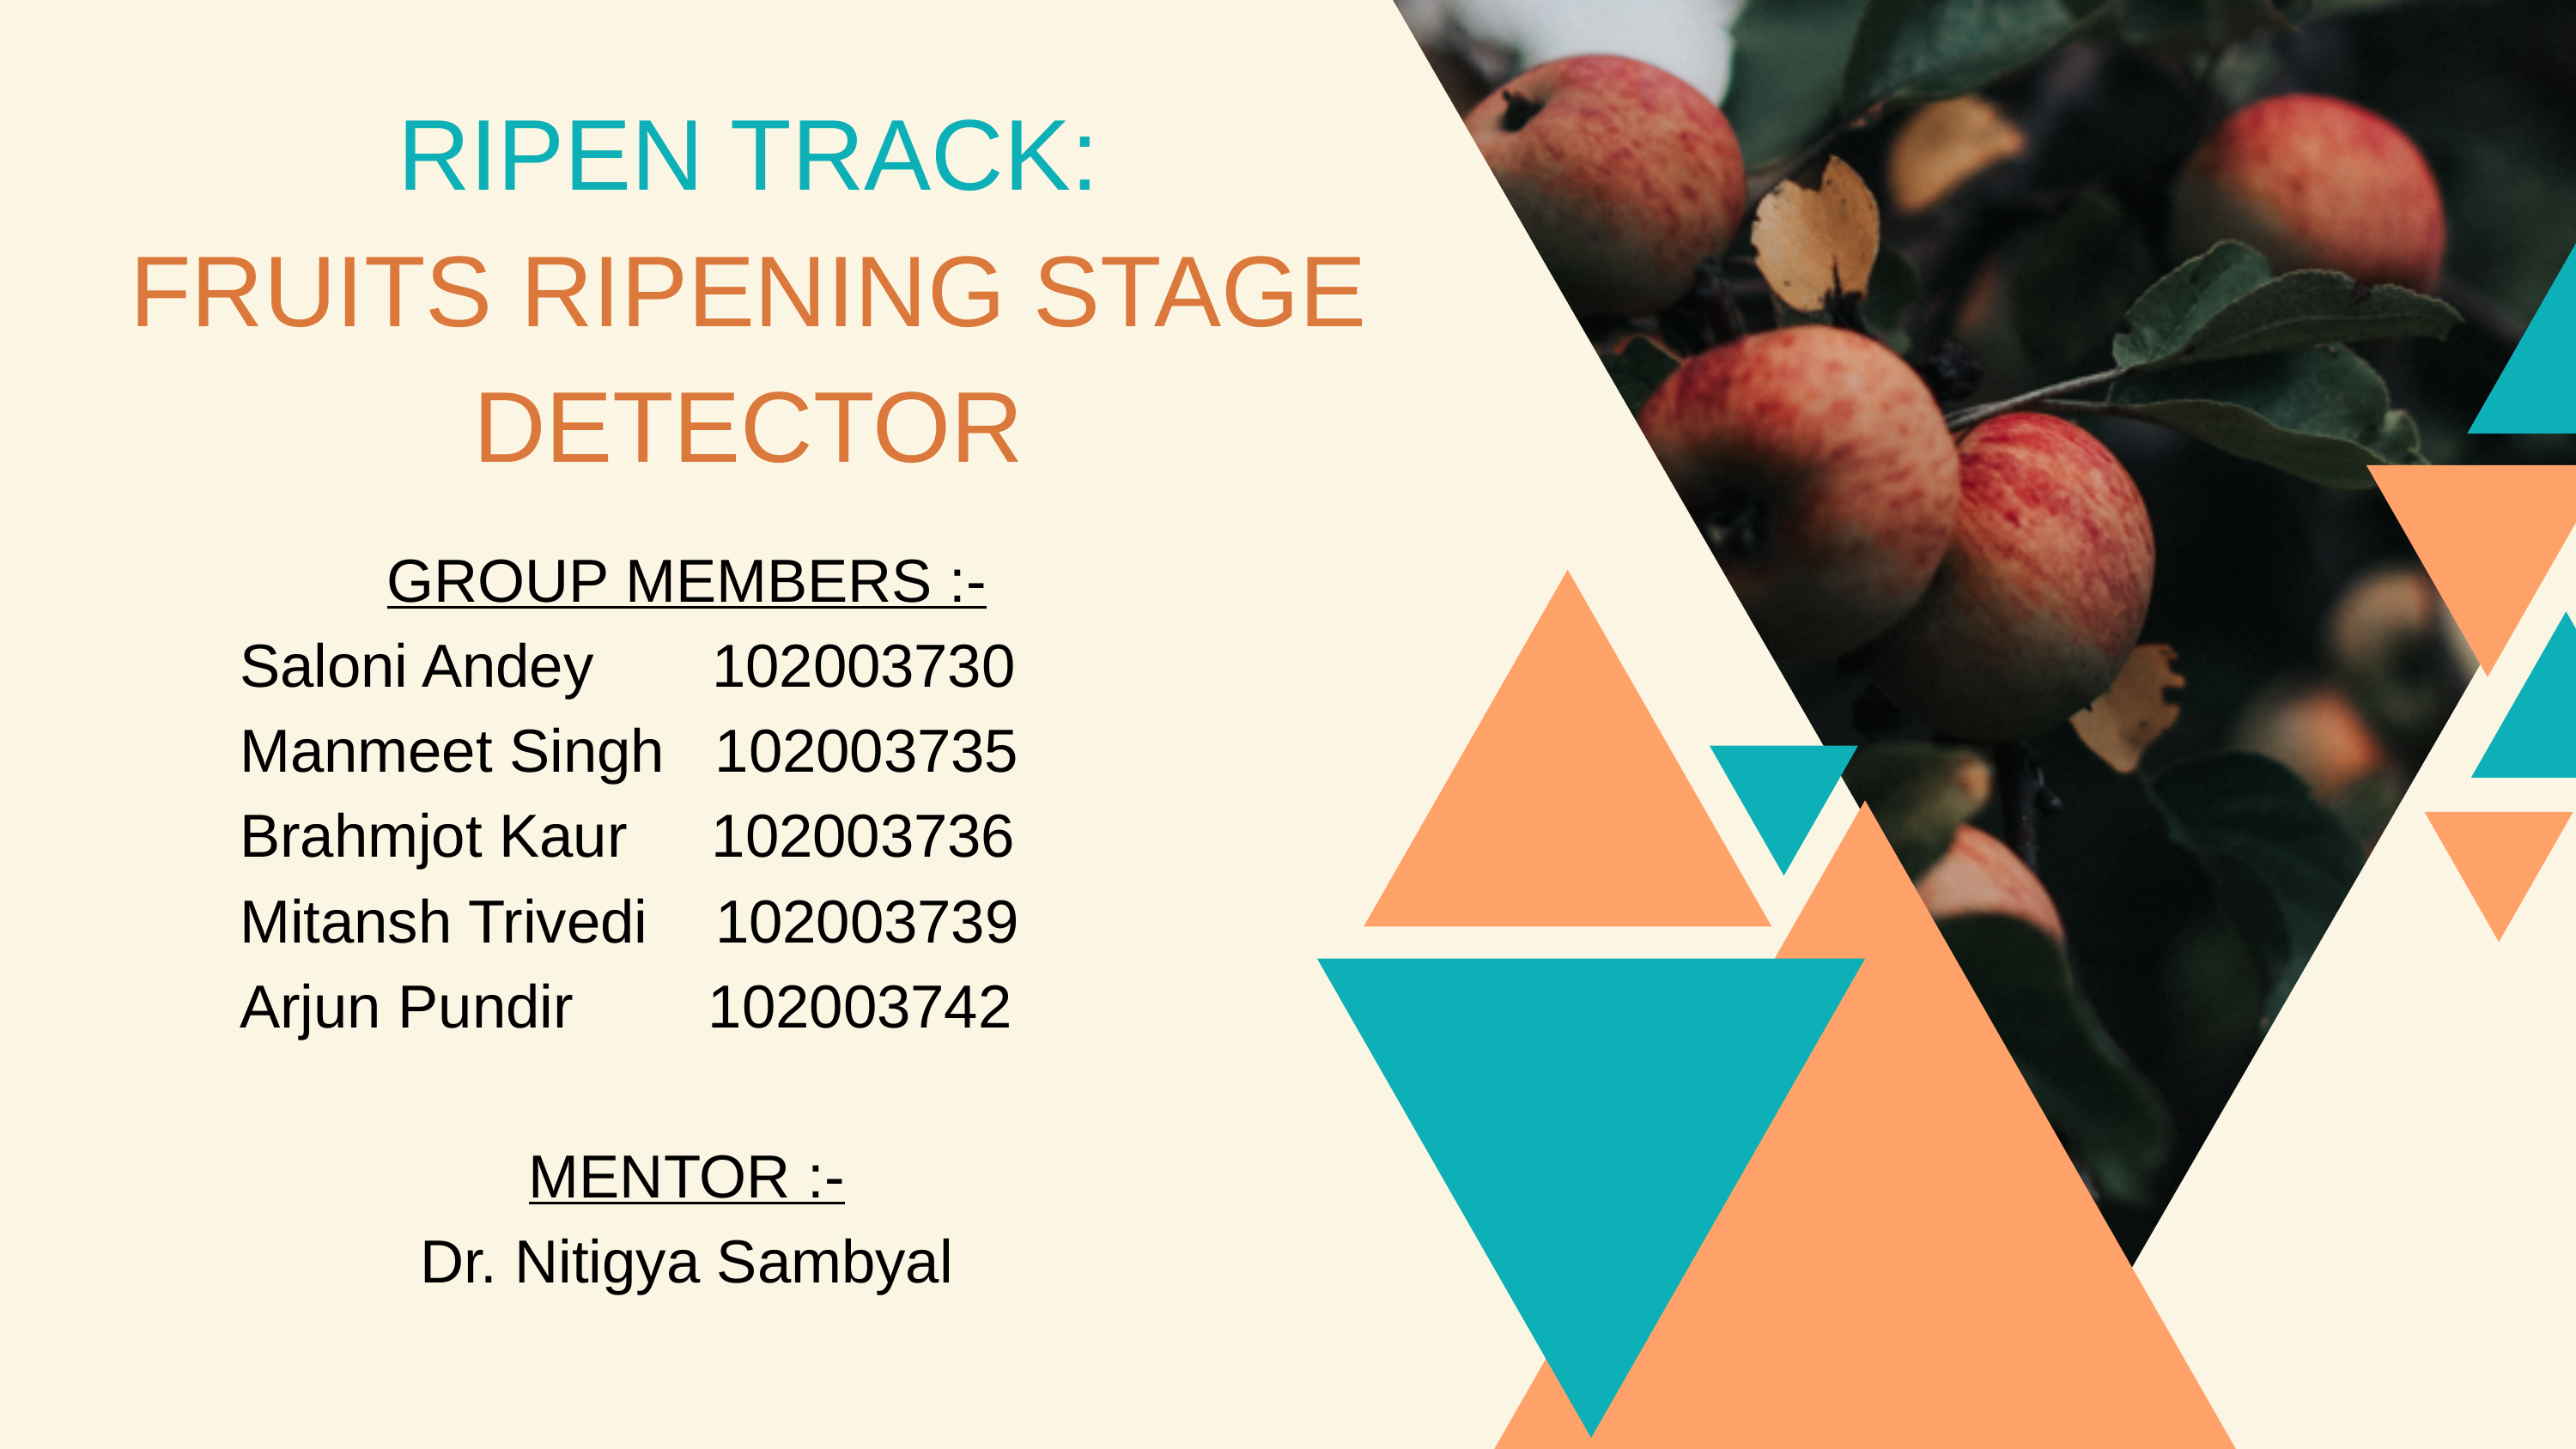

RIPEN TRACK:
FRUITS RIPENING STAGE DETECTOR

GROUP MEMBERS :-
Saloni Andey       102003730
Manmeet Singh   102003735
Brahmjot Kaur     102003736
Mitansh Trivedi    102003739
Arjun Pundir        102003742

MENTOR :-
Dr. Nitigya Sambyal